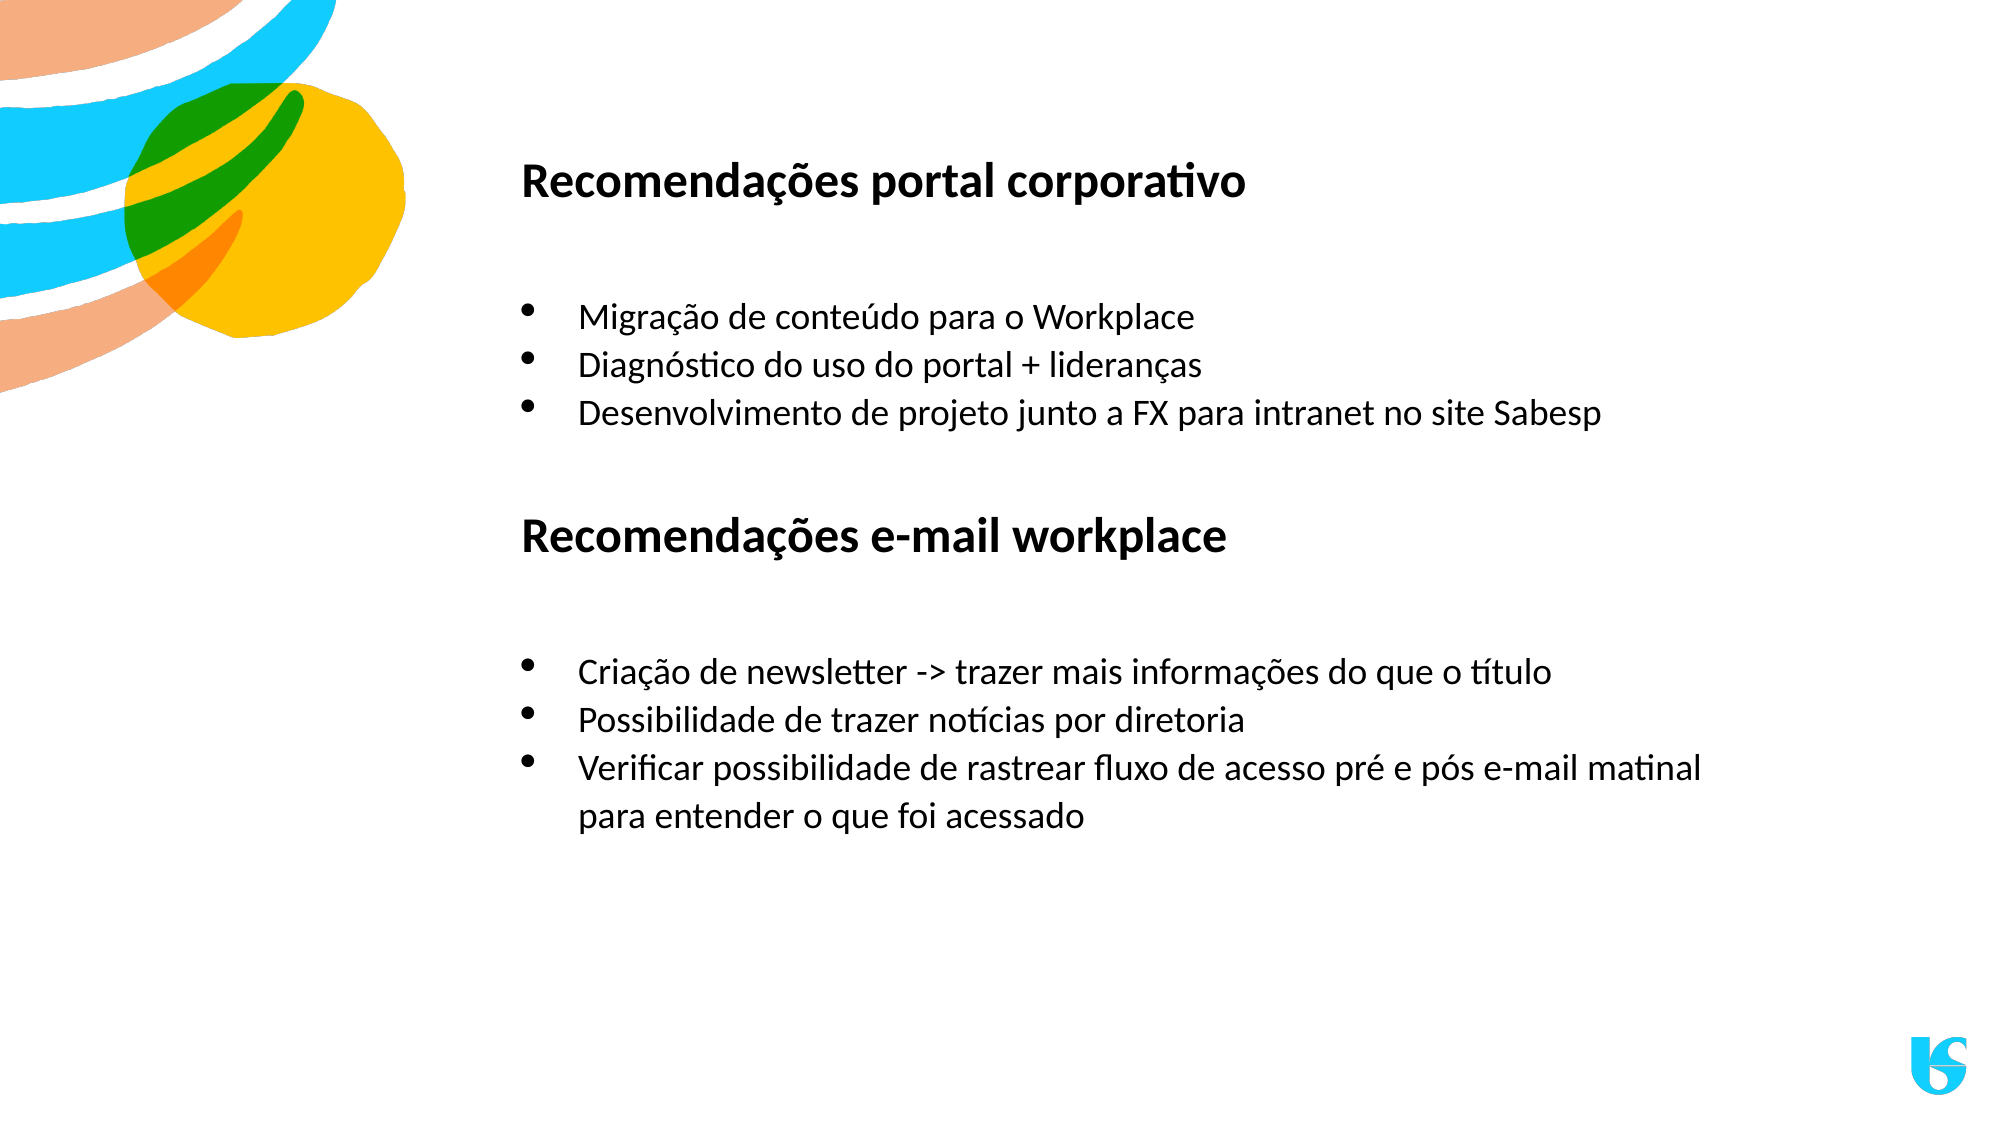

Recomendações portal corporativo

Migração de conteúdo para o Workplace
Diagnóstico do uso do portal + lideranças
Desenvolvimento de projeto junto a FX para intranet no site Sabesp

Recomendações e-mail workplace

Criação de newsletter -> trazer mais informações do que o título
Possibilidade de trazer notícias por diretoria
Verificar possibilidade de rastrear fluxo de acesso pré e pós e-mail matinal para entender o que foi acessado